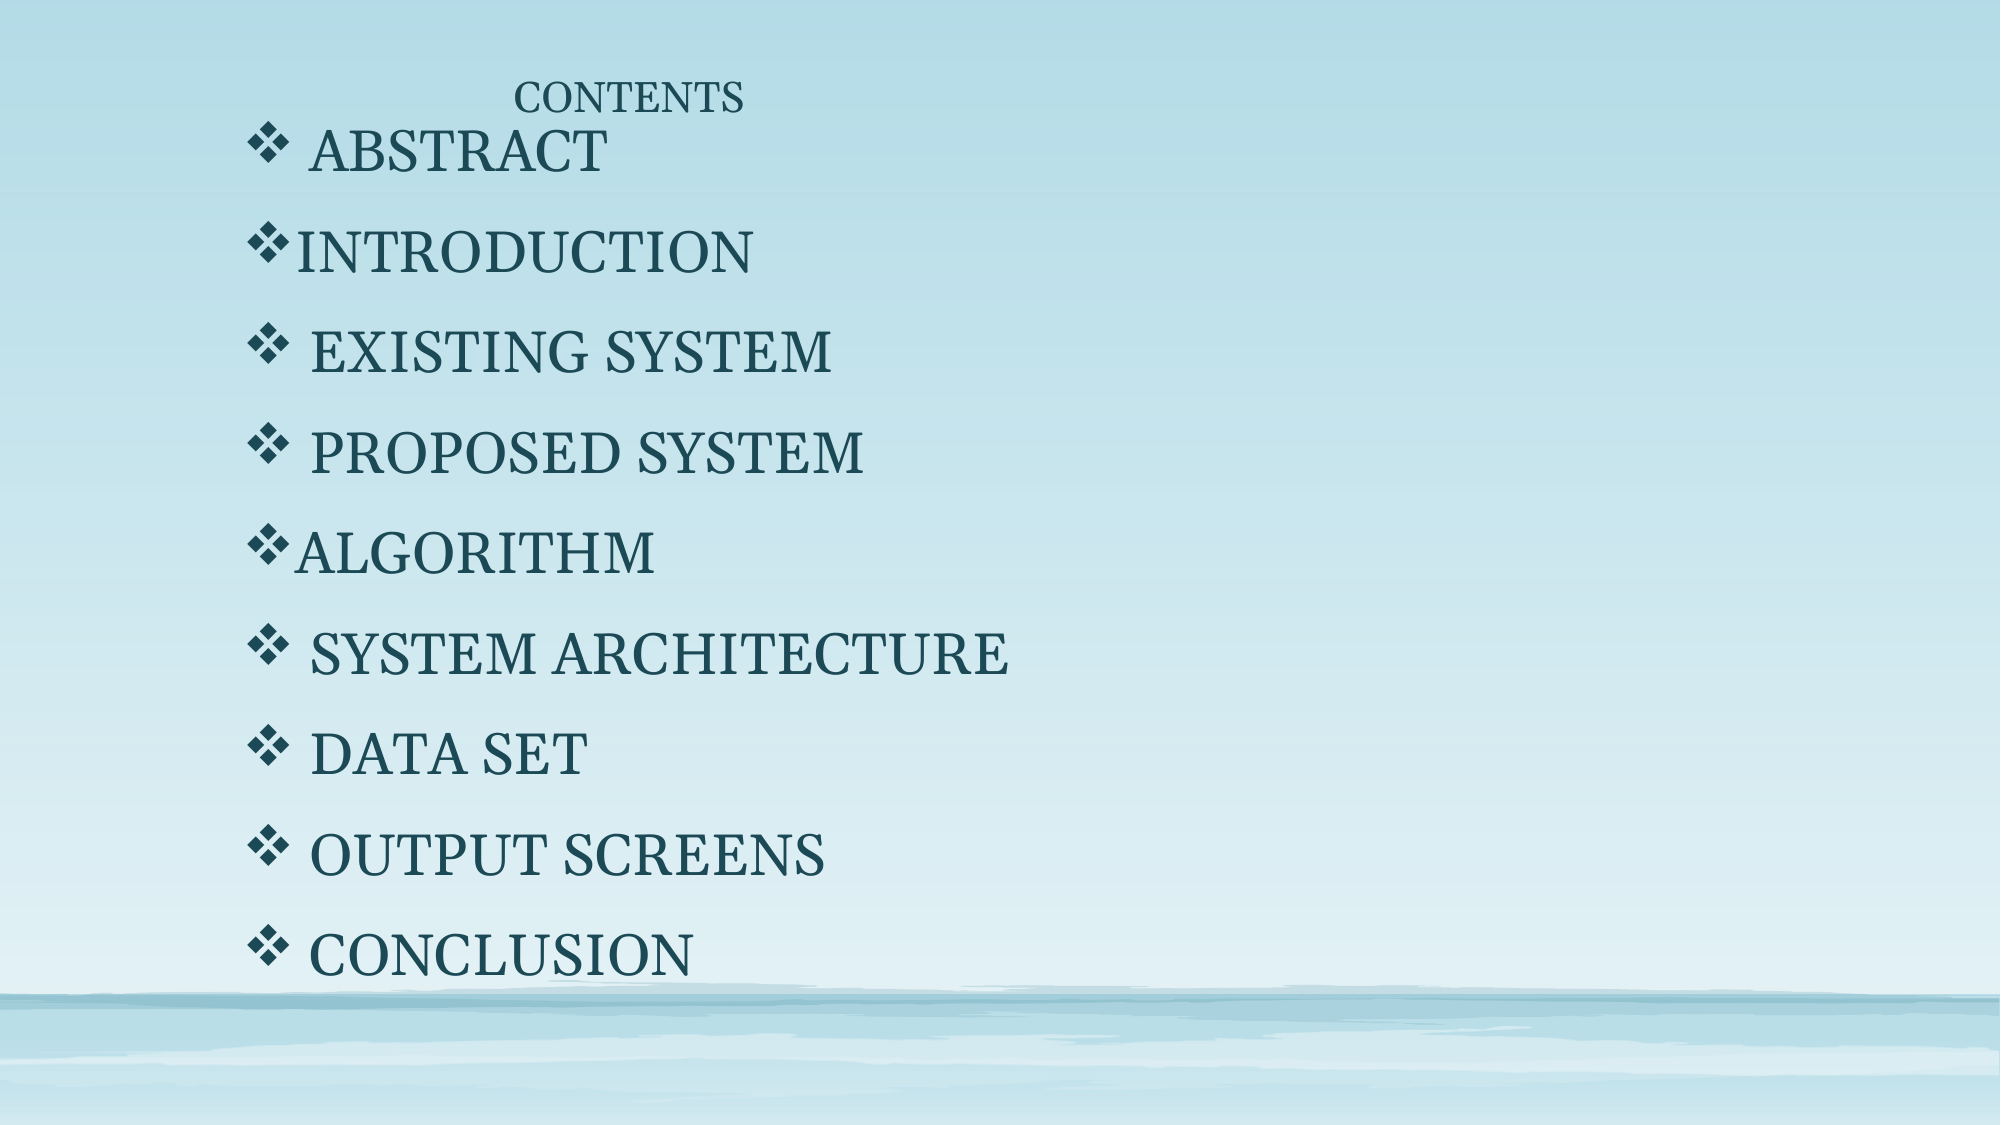

# CONTENTS
 ABSTRACT
INTRODUCTION
 EXISTING SYSTEM
 PROPOSED SYSTEM
ALGORITHM
 SYSTEM ARCHITECTURE
 DATA SET
 OUTPUT SCREENS
 CONCLUSION